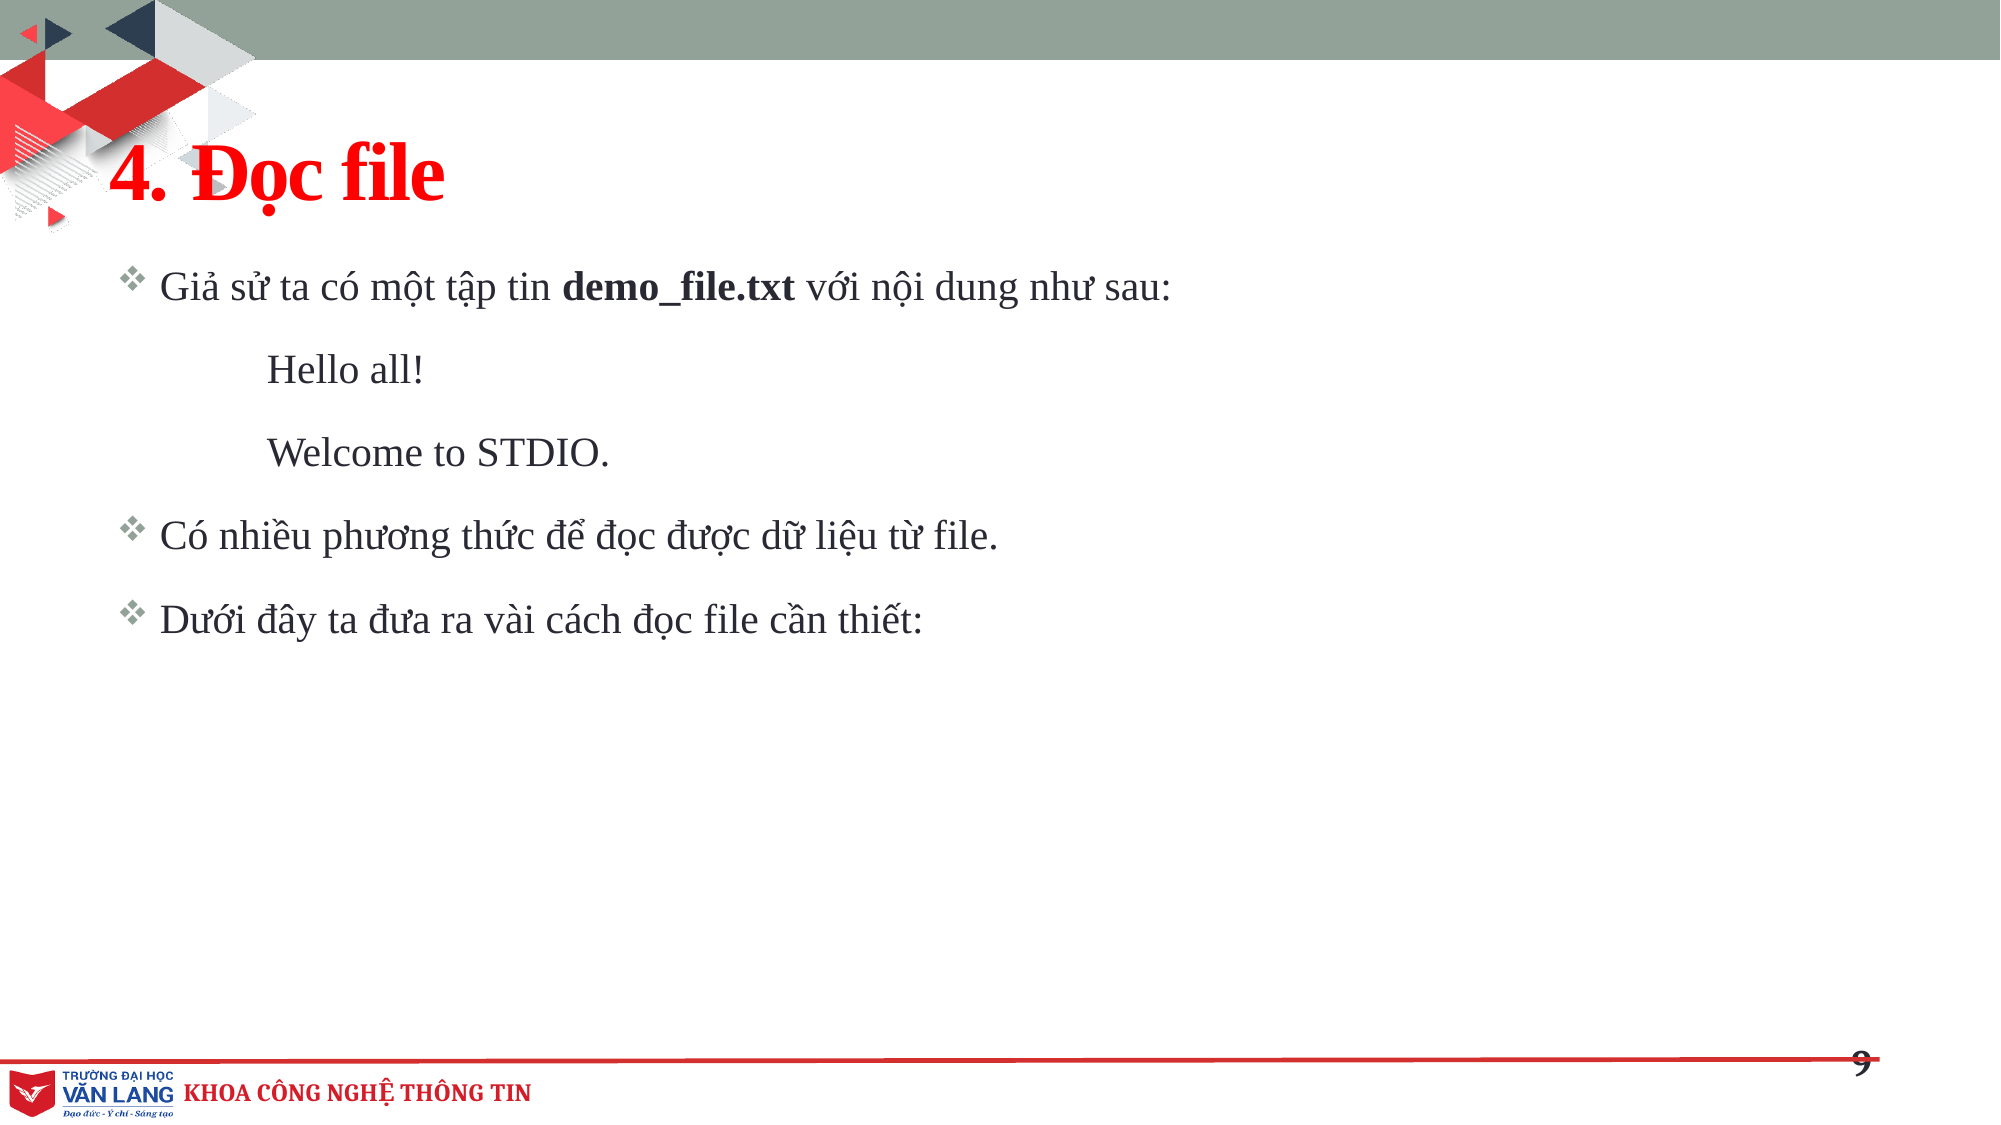

4. Đọc file
 Giả sử ta có một tập tin demo_file.txt với nội dung như sau:
	Hello all!
	Welcome to STDIO.
 Có nhiều phương thức để đọc được dữ liệu từ file.
 Dưới đây ta đưa ra vài cách đọc file cần thiết: